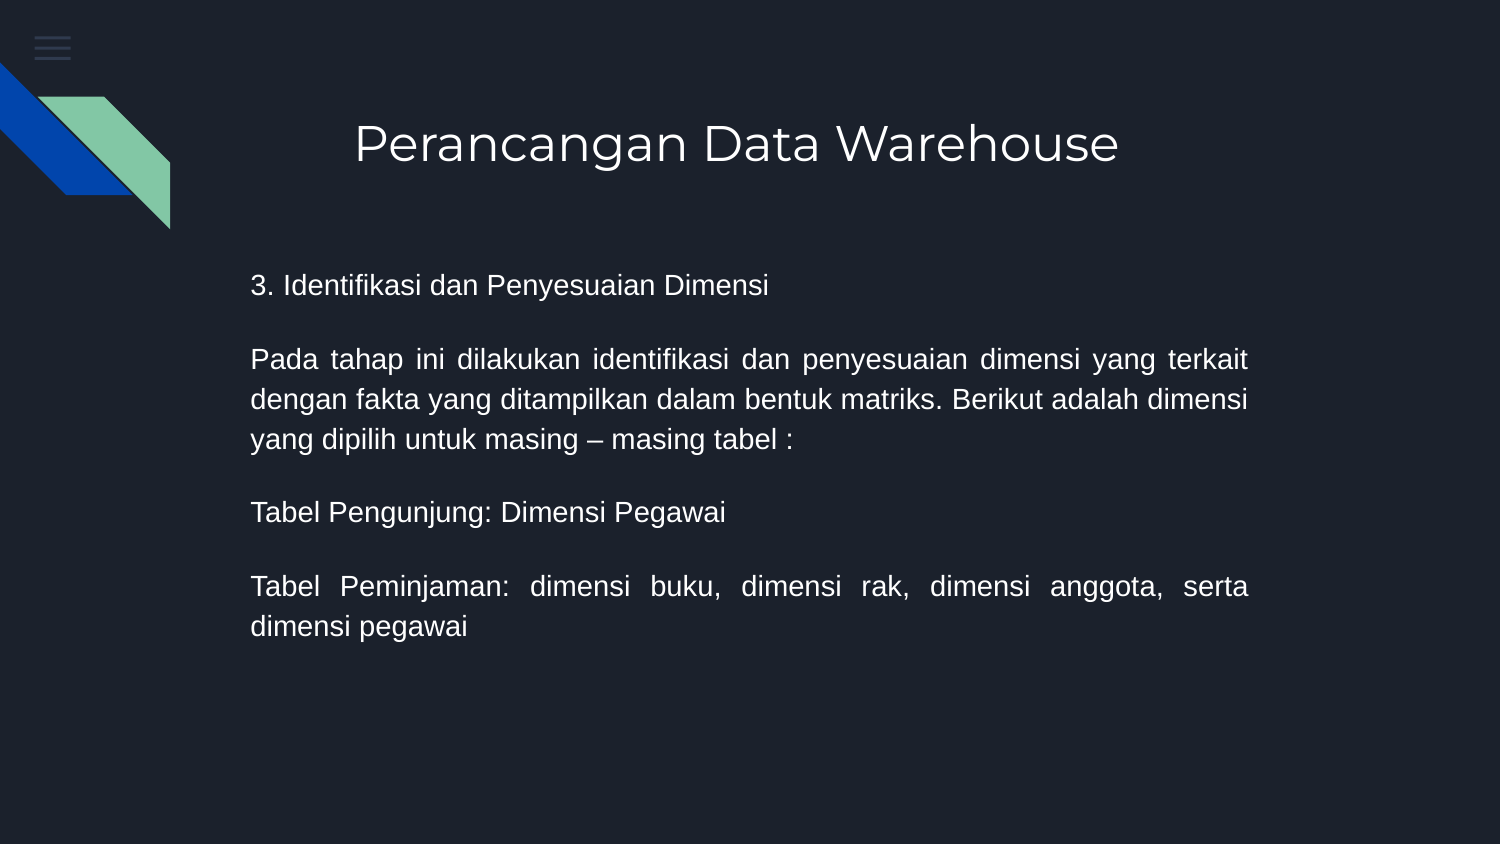

# Perancangan Data Warehouse

3. Identifikasi dan Penyesuaian Dimensi
Pada tahap ini dilakukan identifikasi dan penyesuaian dimensi yang terkait dengan fakta yang ditampilkan dalam bentuk matriks. Berikut adalah dimensi yang dipilih untuk masing – masing tabel :
Tabel Pengunjung: Dimensi Pegawai
Tabel Peminjaman: dimensi buku, dimensi rak, dimensi anggota, serta dimensi pegawai